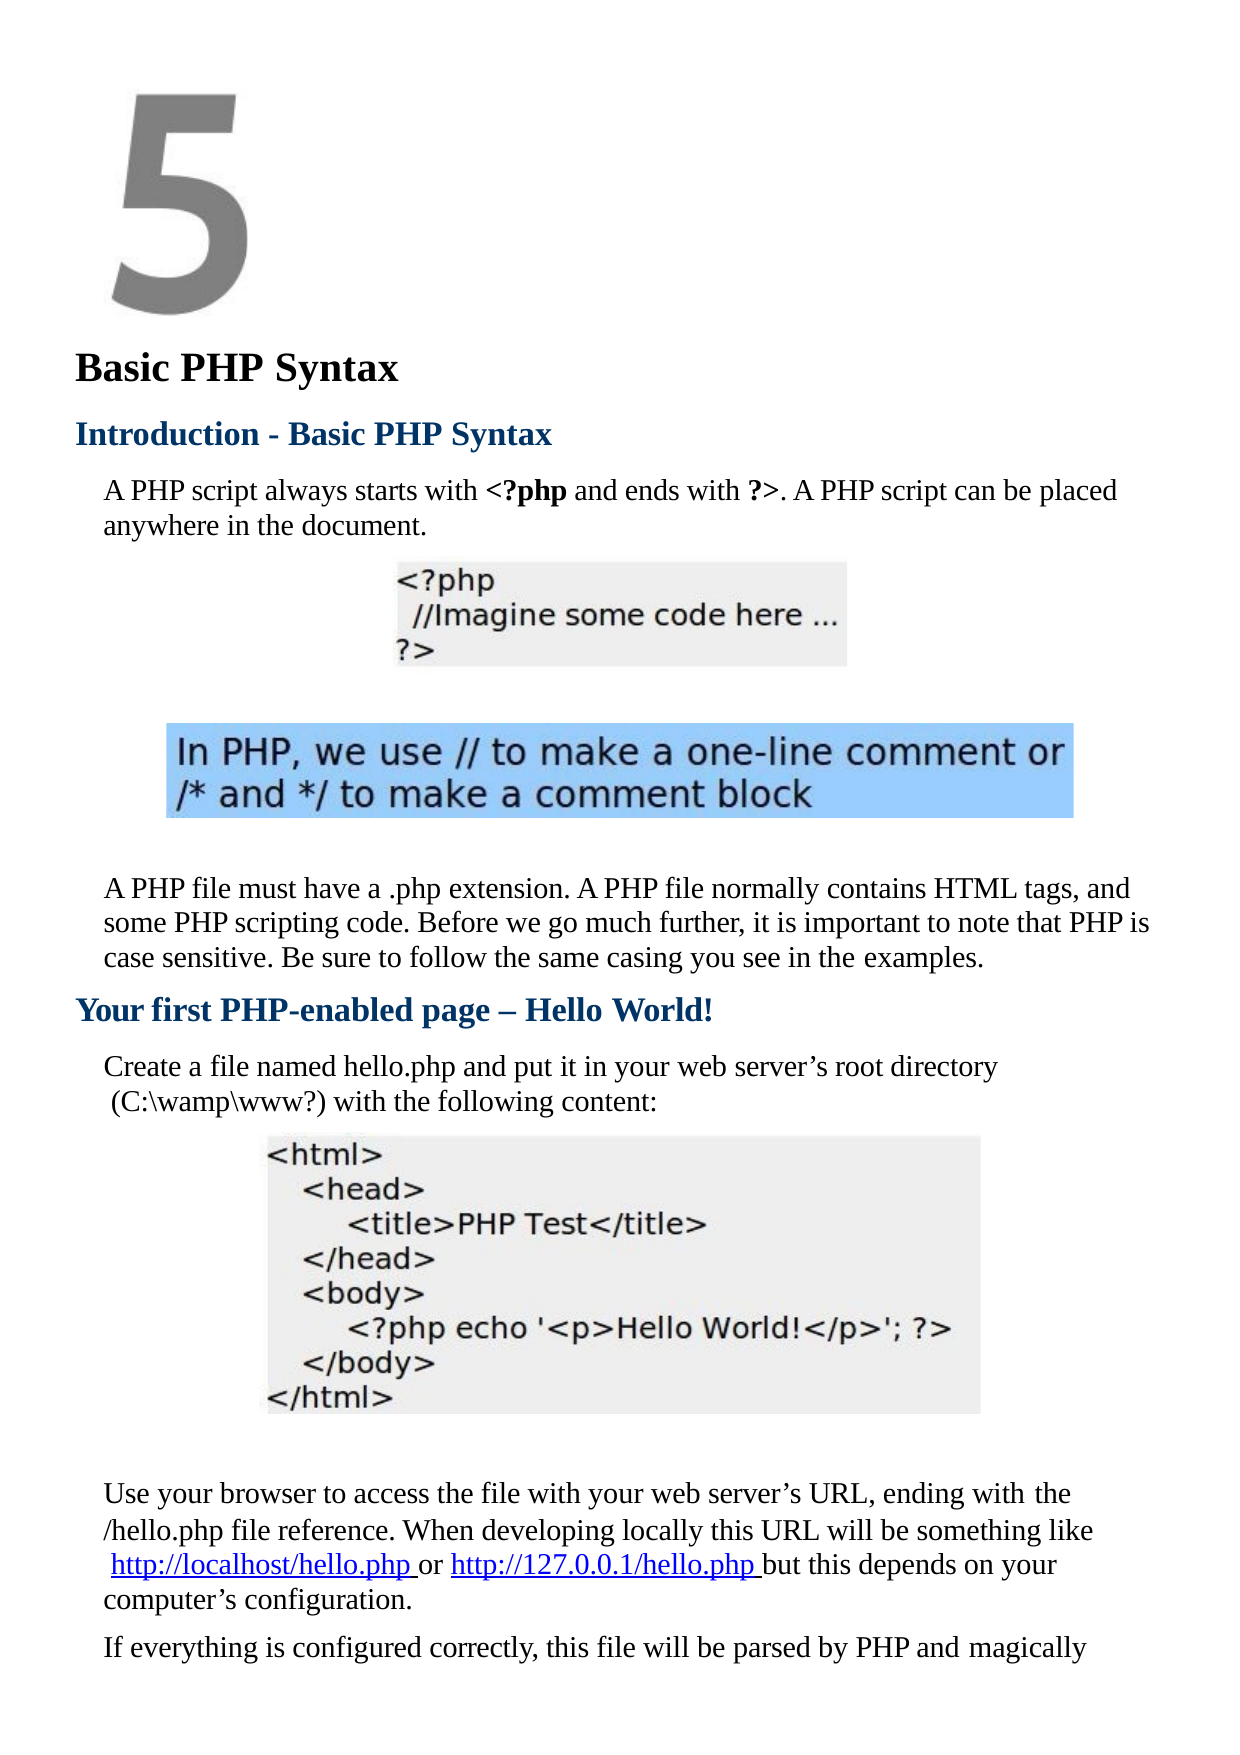

Basic PHP Syntax
Introduction - Basic PHP Syntax
A PHP script always starts with <?php and ends with ?>. A PHP script can be placed  anywhere in the document.

A PHP file must have a .php extension. A PHP file normally contains HTML tags, and  some PHP scripting code. Before we go much further, it is important to note that PHP is  case sensitive. Be sure to follow the same casing you see in the examples.
Your first PHP-enabled page – Hello World!
Create a file named hello.php and put it in your web server’s root directory  (C:\wamp\www?) with the following content:

Use your browser to access the file with your web server’s URL, ending with the
/hello.php file reference. When developing locally this URL will be something like  http://localhost/hello.php or http://127.0.0.1/hello.php but this depends on your  computer’s configuration.
If everything is configured correctly, this file will be parsed by PHP and magically